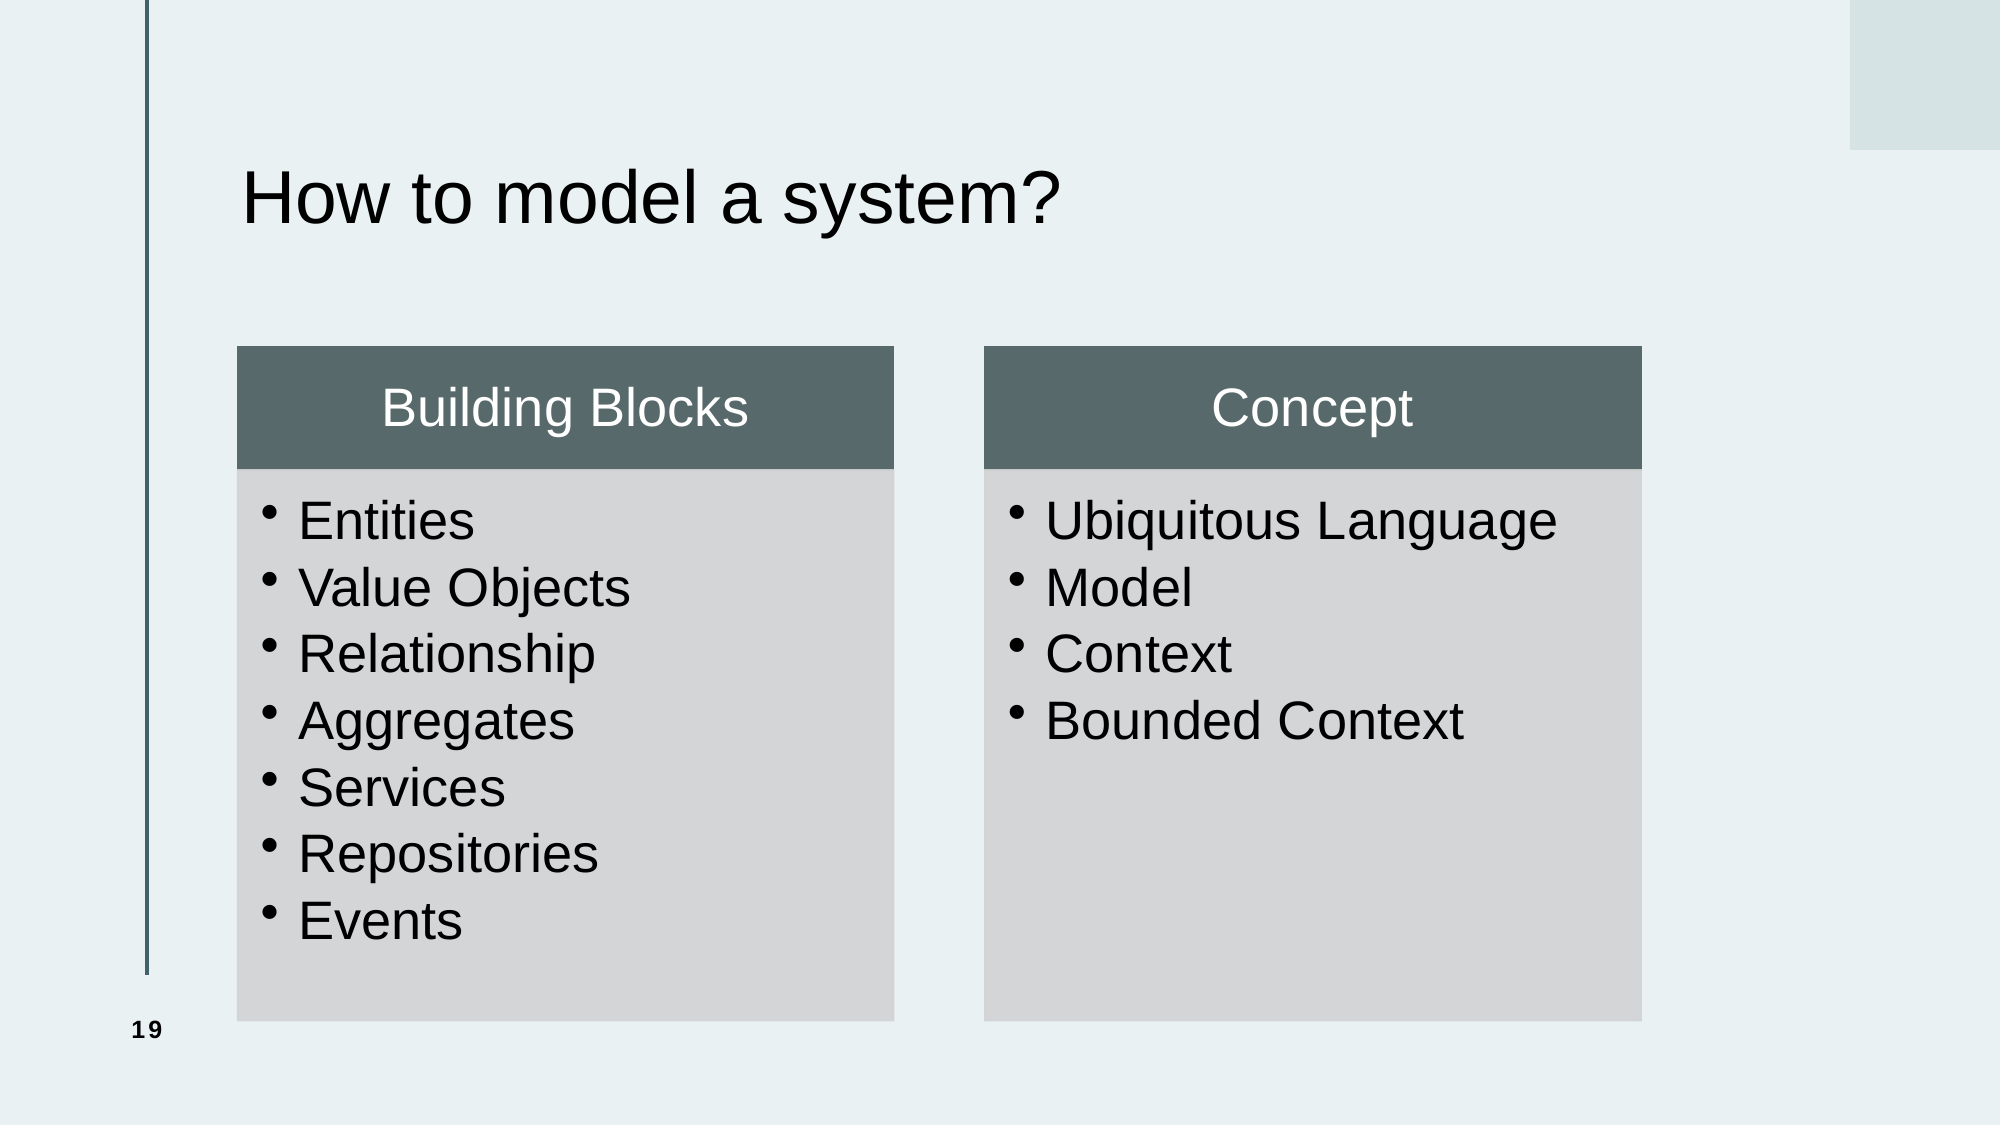

# How to model a system?
Building Blocks
Entities
Value Objects
Relationship
Aggregates
Services
Repositories
Events
Concept
Ubiquitous Language
Model
Context
Bounded Context
19